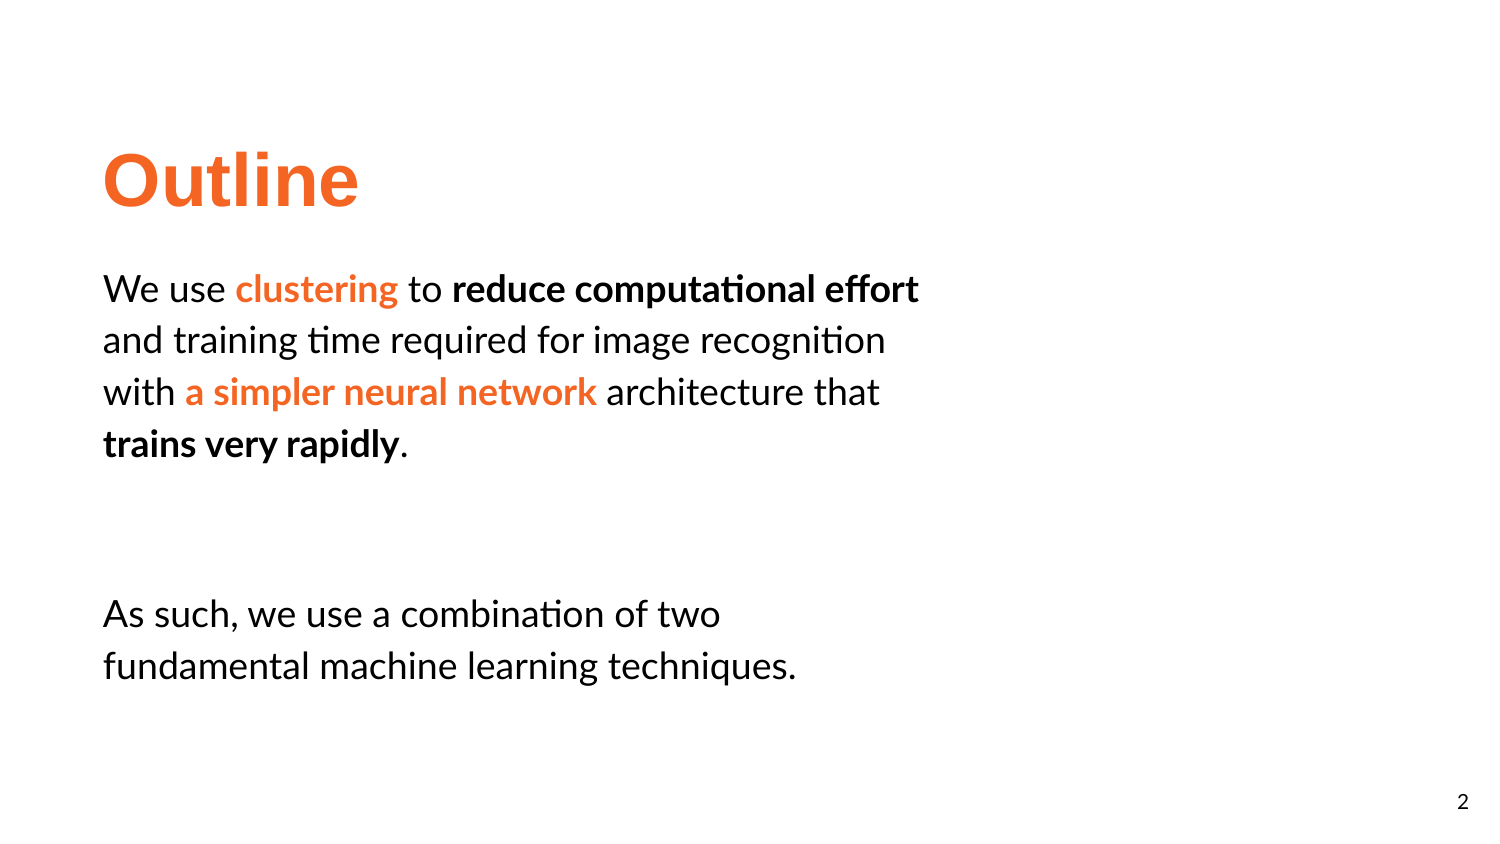

Outline
We use clustering to reduce computational effort and training time required for image recognition with a simpler neural network architecture that trains very rapidly.

As such, we use a combination of two fundamental machine learning techniques.
2